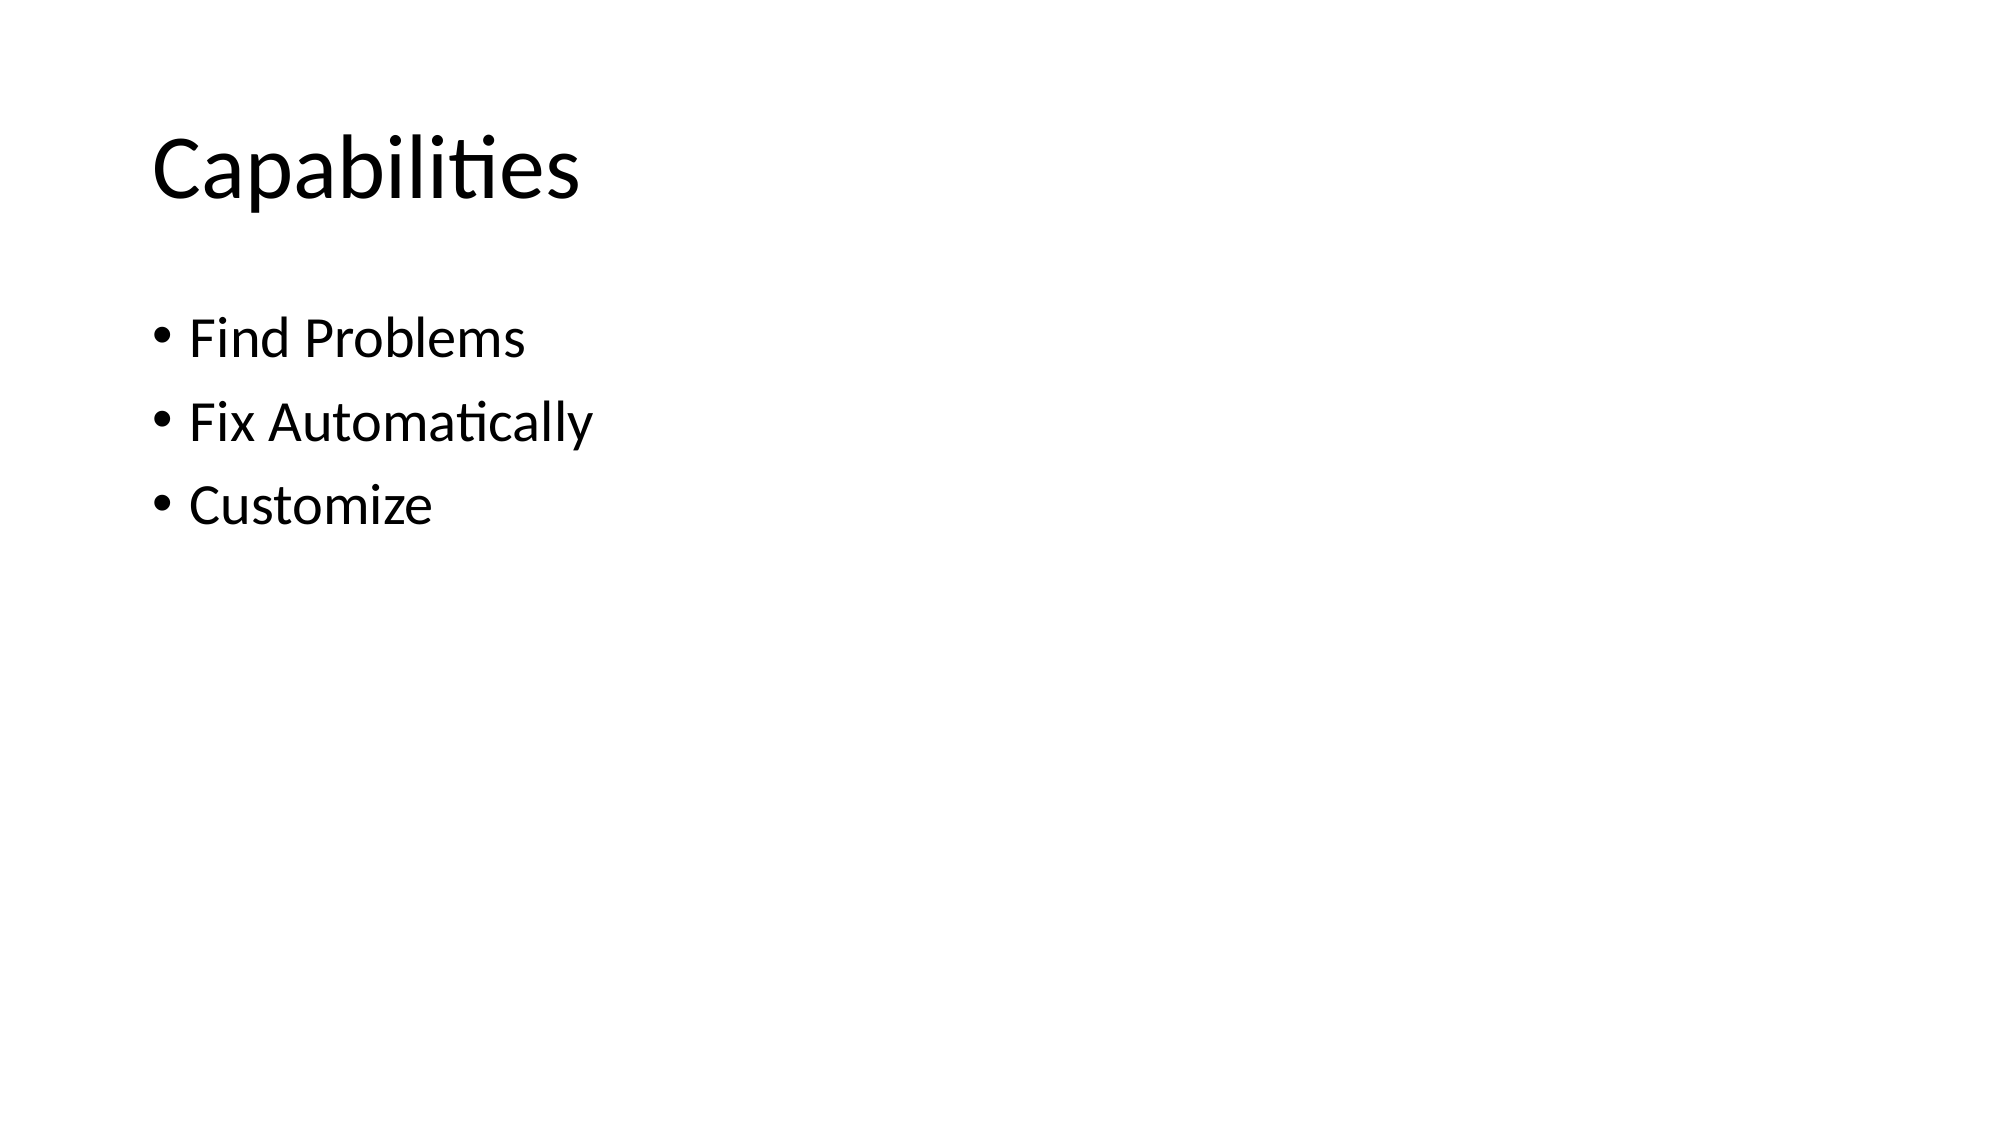

# Сapabilities
Find Problems
Fix Automatically
Customize